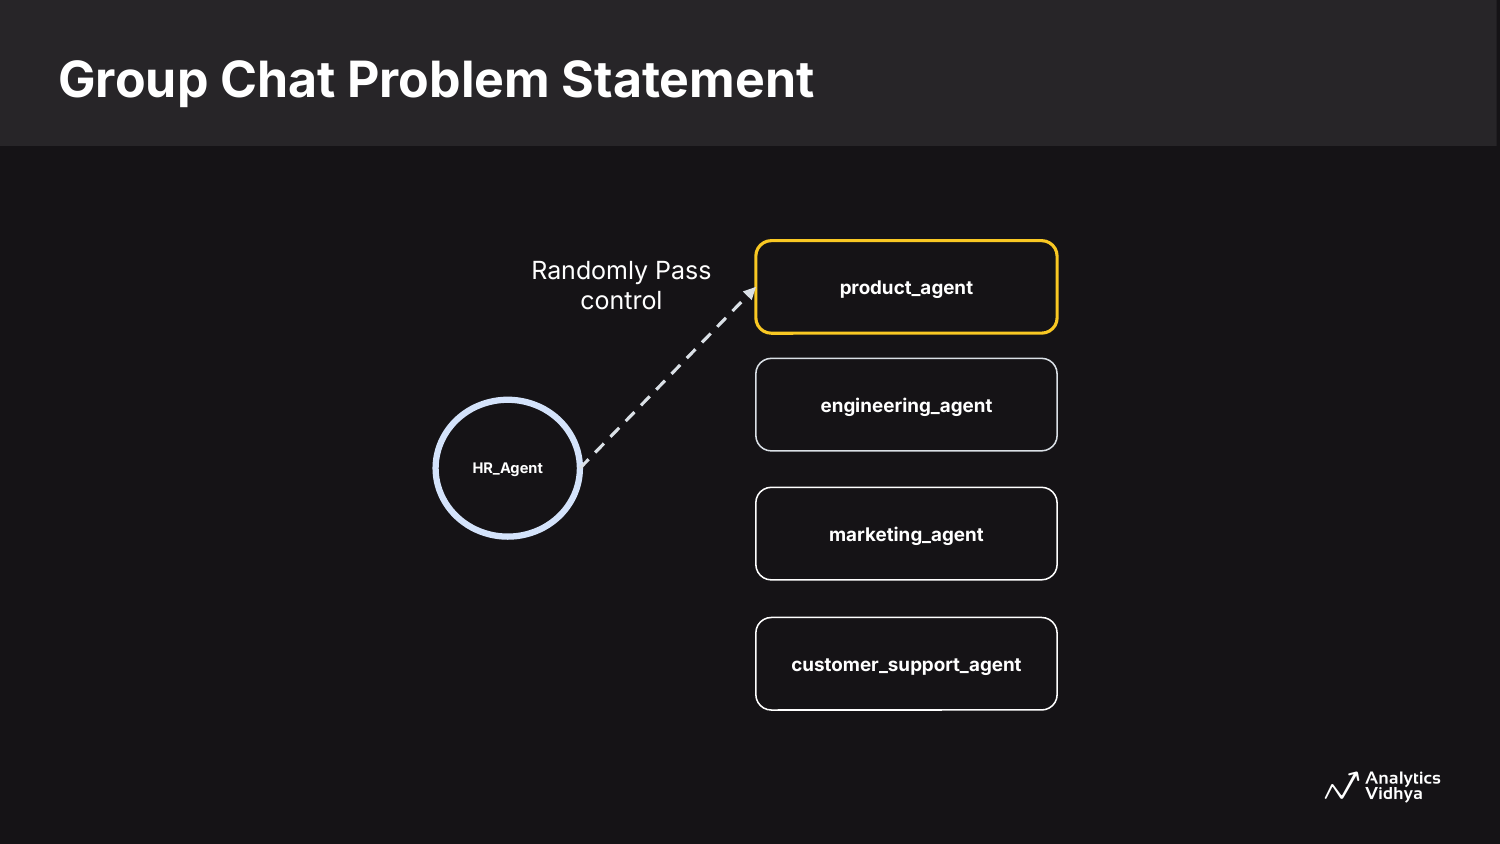

Group Chat Problem Statement
Randomly Pass control

product_agent

engineering_agent
HR_Agent
marketing_agent
customer_support_agent